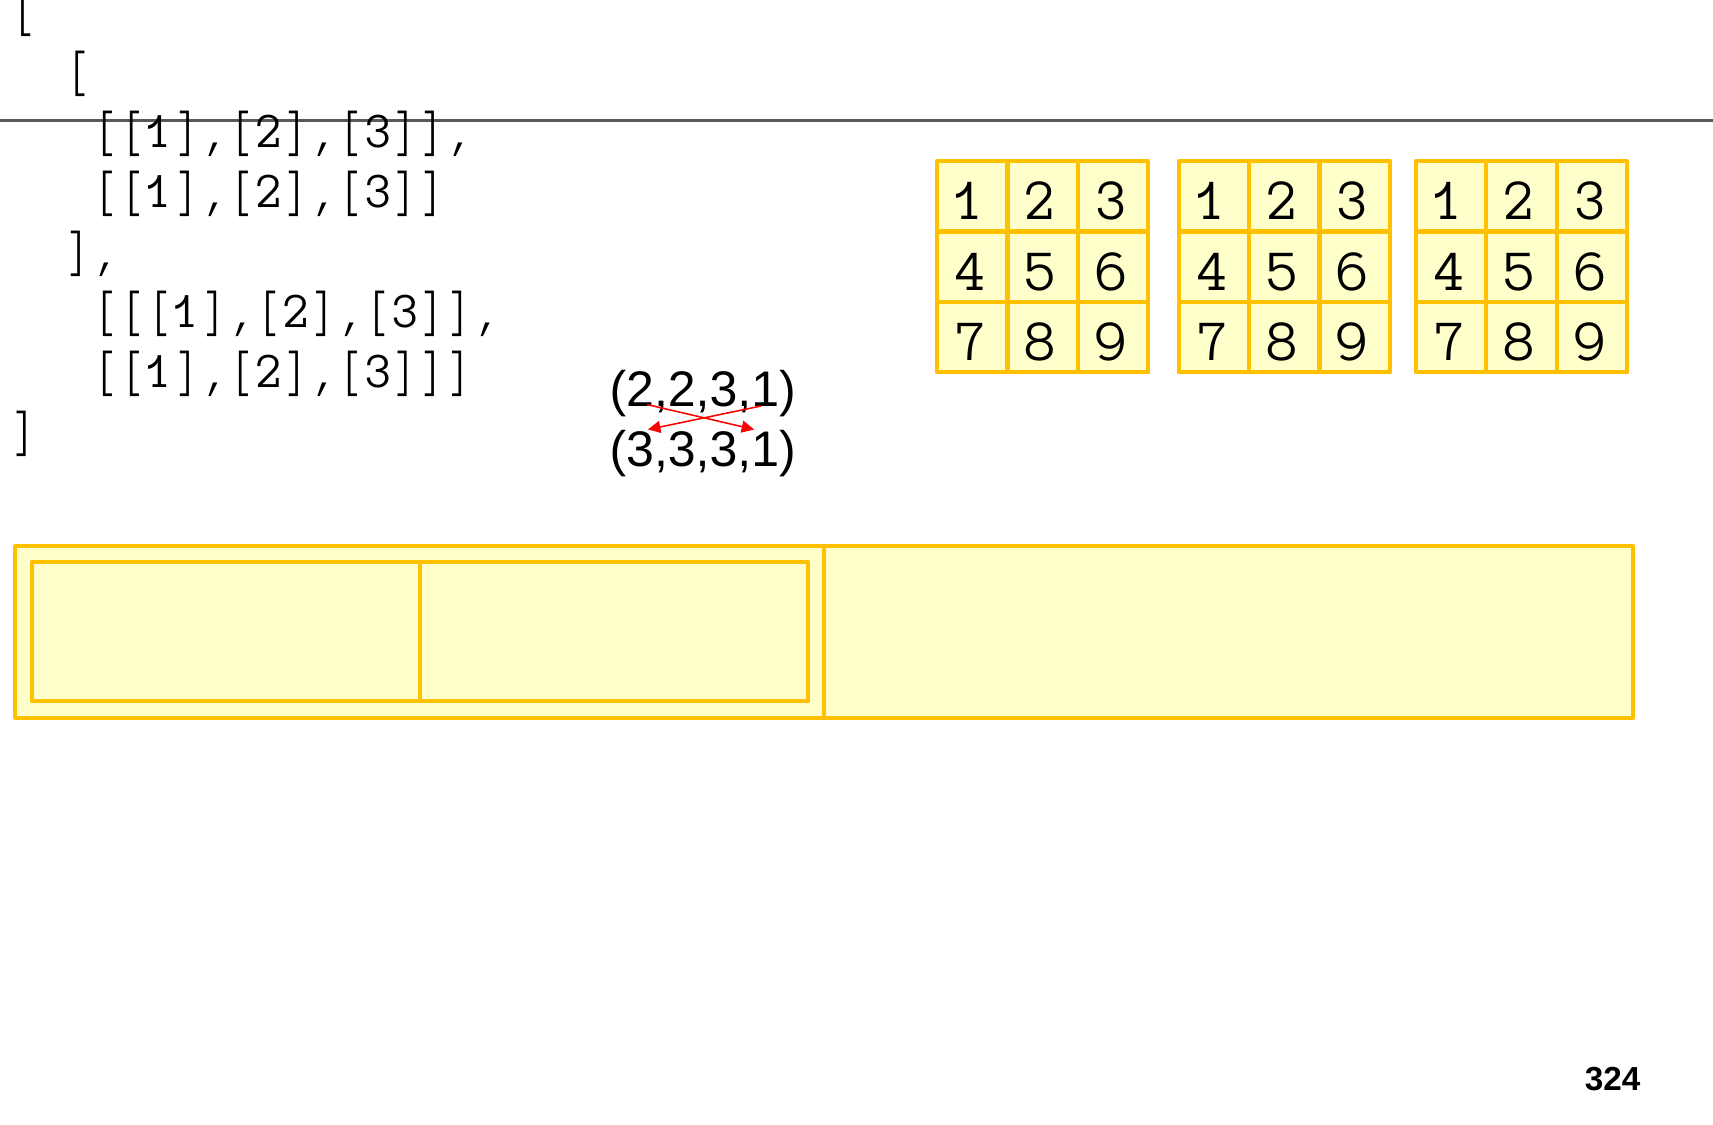

[
  [
   [[1],[2],[3]],
   [[1],[2],[3]]
  ],
   [[[1],[2],[3]],
   [[1],[2],[3]]]
]
1
2
3
4
5
6
7
8
9
1
2
3
4
5
6
7
8
9
1
2
3
4
5
6
7
8
9
(2,2,3,1)
(3,3,3,1)